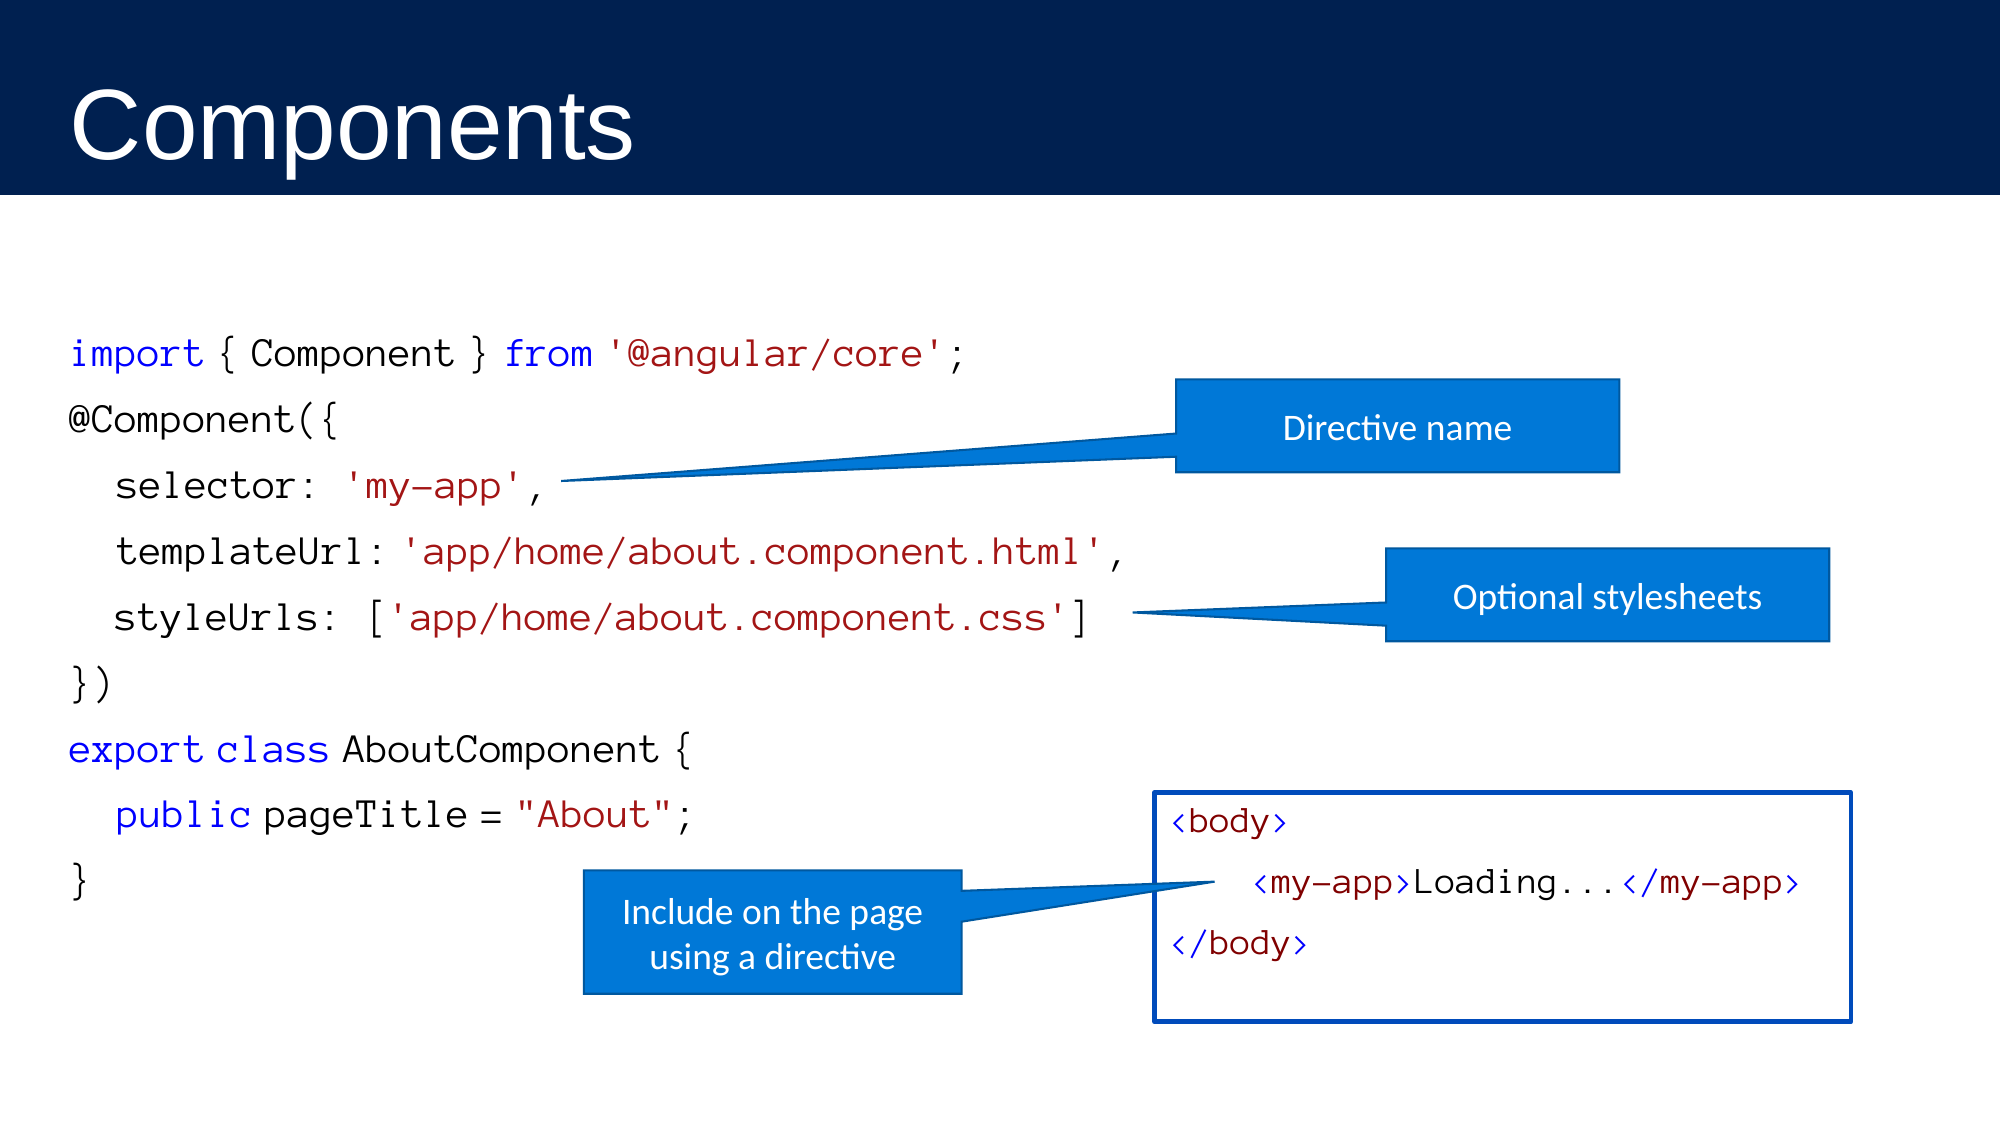

# Components
import { Component } from '@angular/core';
@Component({
    selector: 'my-app',
    templateUrl: 'app/home/about.component.html',
  styleUrls: ['app/home/about.component.css']
})
export class AboutComponent {
    public pageTitle = "About";
}
Directive name
Optional stylesheets
<body>
    <my-app>Loading...</my-app>
</body>
Include on the page using a directive